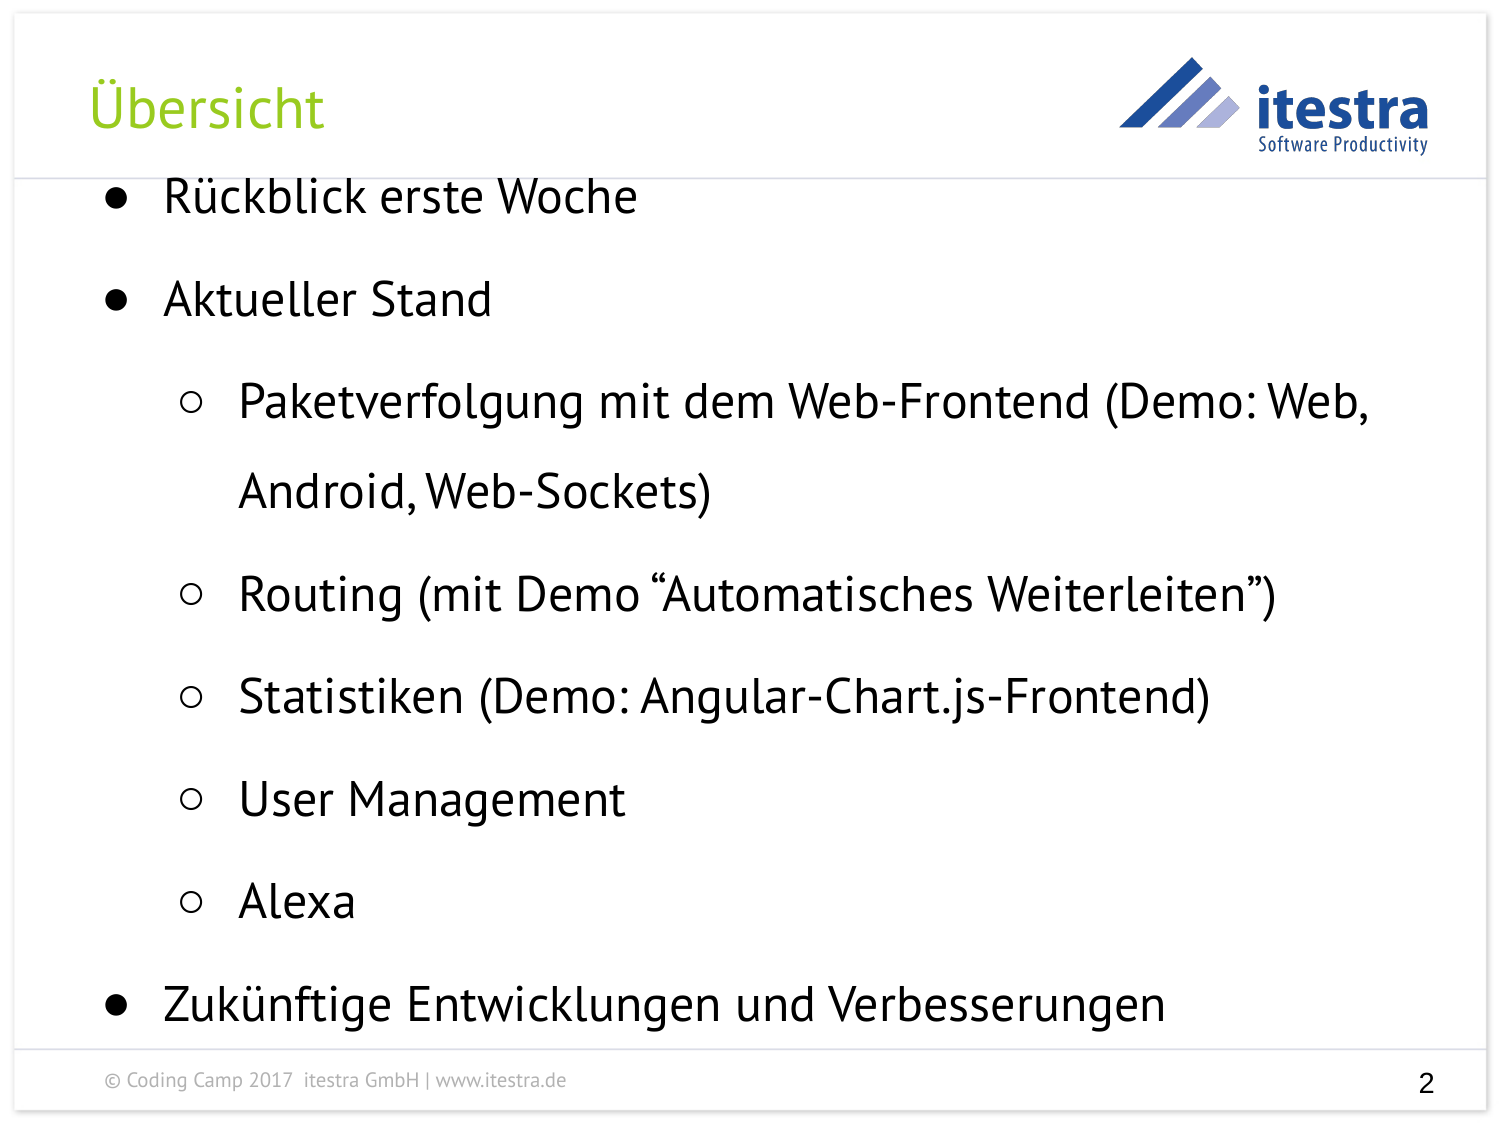

Übersicht
Rückblick erste Woche
Aktueller Stand
Paketverfolgung mit dem Web-Frontend (Demo: Web, Android, Web-Sockets)
Routing (mit Demo “Automatisches Weiterleiten”)
Statistiken (Demo: Angular-Chart.js-Frontend)
User Management
Alexa
Zukünftige Entwicklungen und Verbesserungen

2